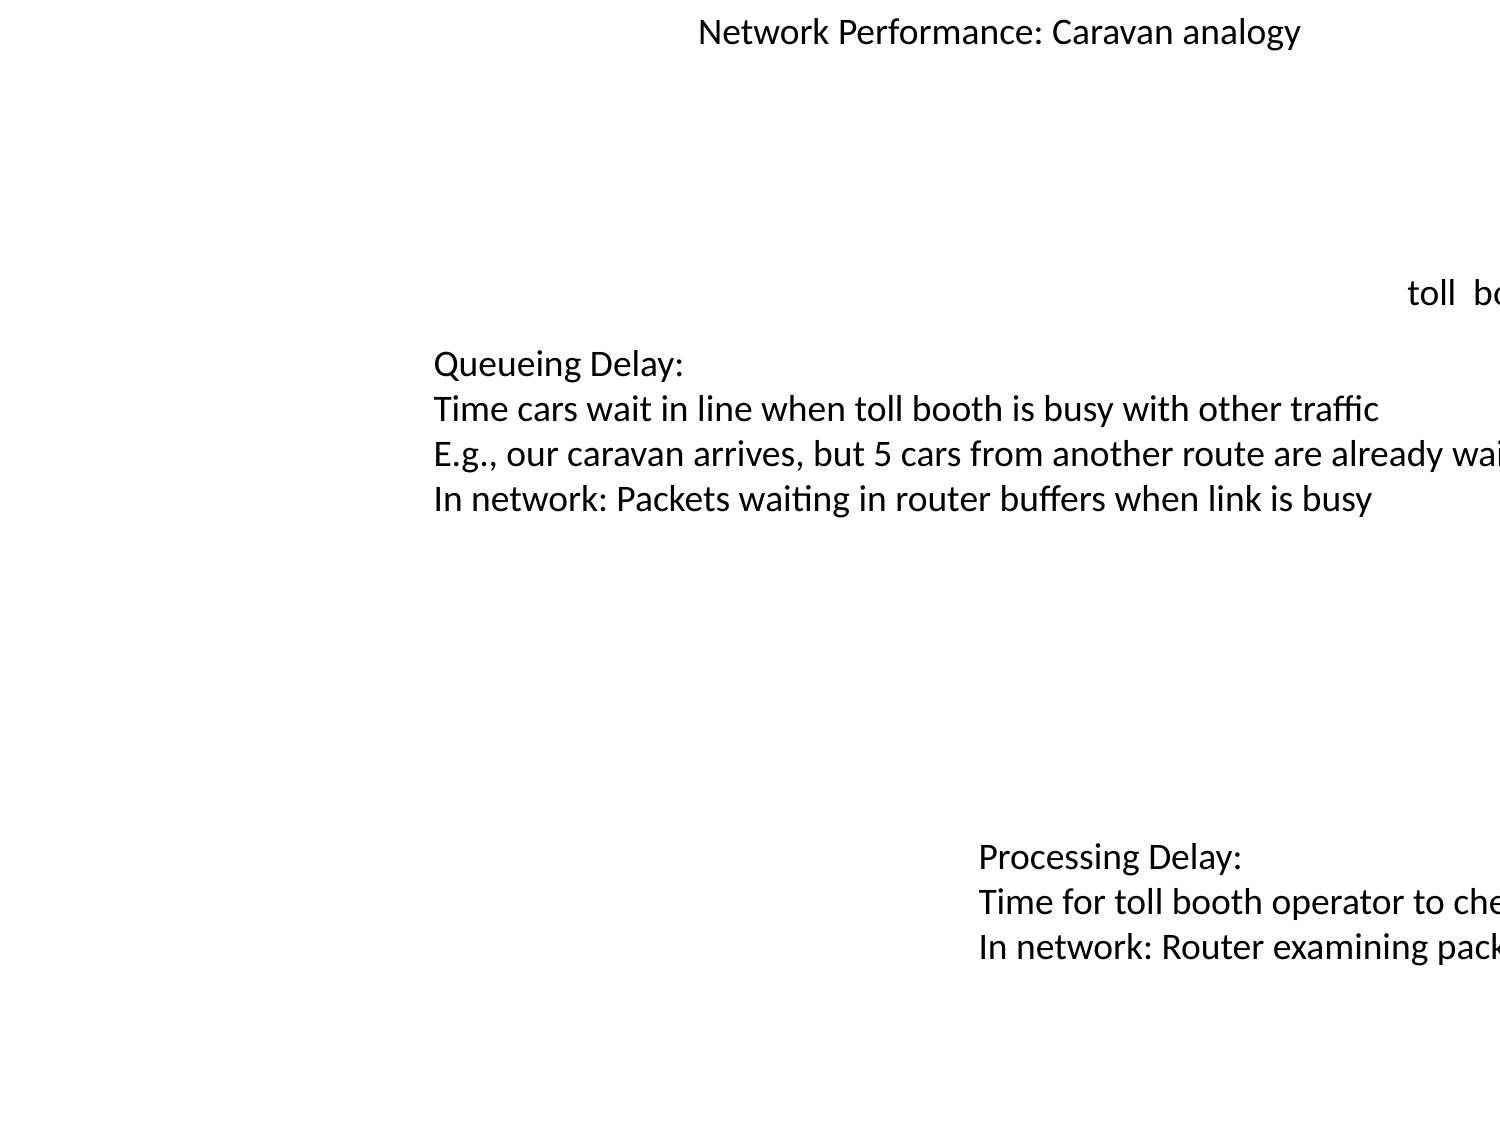

Network Performance: Caravan analogy

100 km

toll  booth
toll booth
Queueing Delay:
Time cars wait in line when toll booth is busy with other traffic
E.g., our caravan arrives, but 5 cars from another route are already waiting. The queueing time is: 5 x 12 = 60 sec for the first car of our caravan
In network: Packets waiting in router buffers when link is busy

Processing Delay:
Time for toll booth operator to check each car's documents
In network: Router examining packet headers, making forwarding decisions